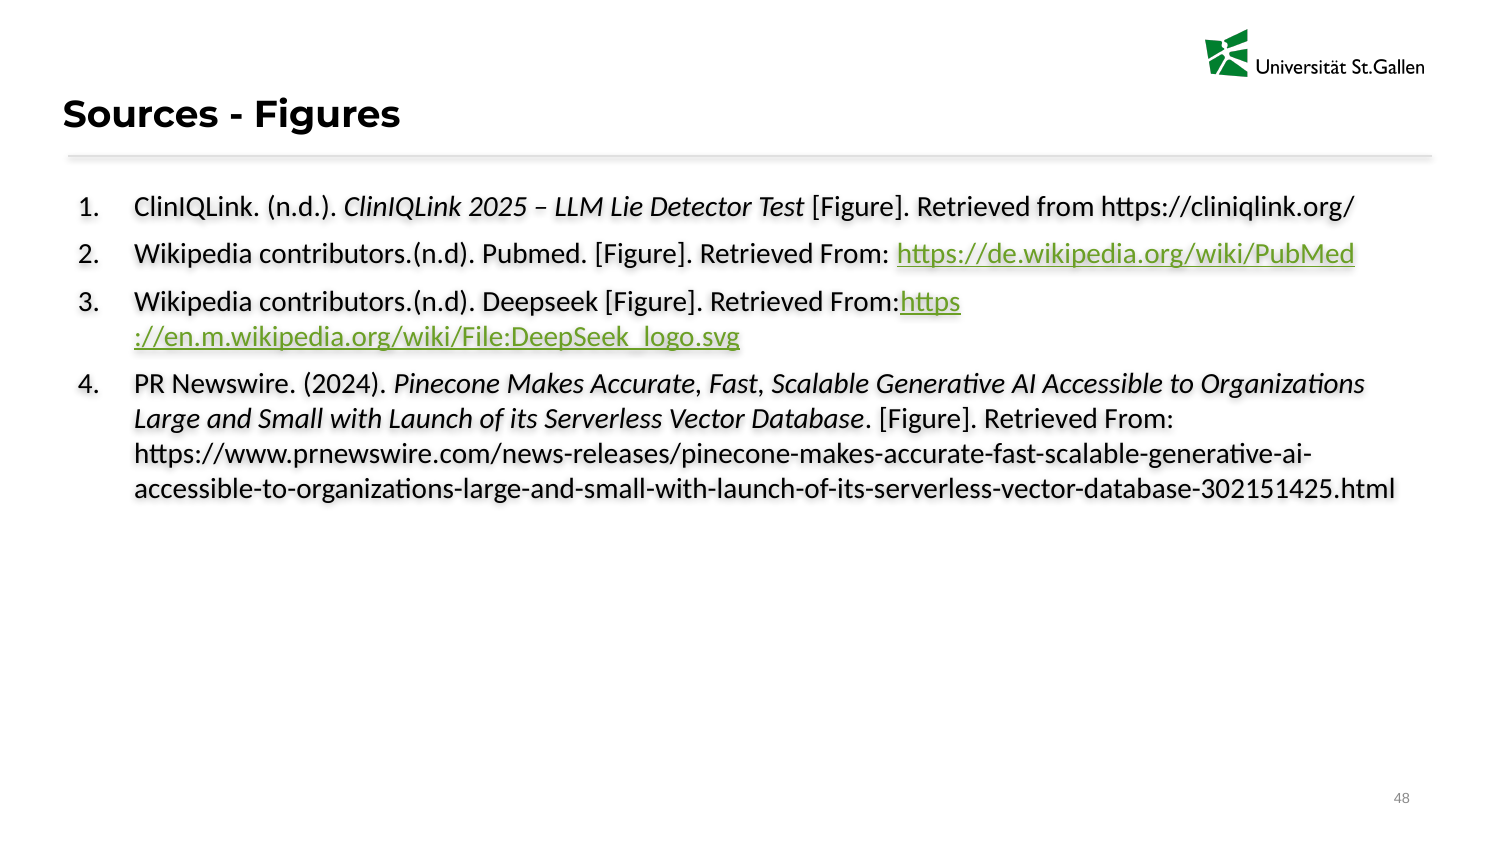

# Sources - Figures
ClinIQLink. (n.d.). ClinIQLink 2025 – LLM Lie Detector Test [Figure]. Retrieved from https://cliniqlink.org/
Wikipedia contributors.(n.d). Pubmed. [Figure]. Retrieved From: https://de.wikipedia.org/wiki/PubMed
Wikipedia contributors.(n.d). Deepseek [Figure]. Retrieved From:https://en.m.wikipedia.org/wiki/File:DeepSeek_logo.svg
PR Newswire. (2024). Pinecone Makes Accurate, Fast, Scalable Generative AI Accessible to Organizations Large and Small with Launch of its Serverless Vector Database. [Figure]. Retrieved From: https://www.prnewswire.com/news-releases/pinecone-makes-accurate-fast-scalable-generative-ai-accessible-to-organizations-large-and-small-with-launch-of-its-serverless-vector-database-302151425.html

48